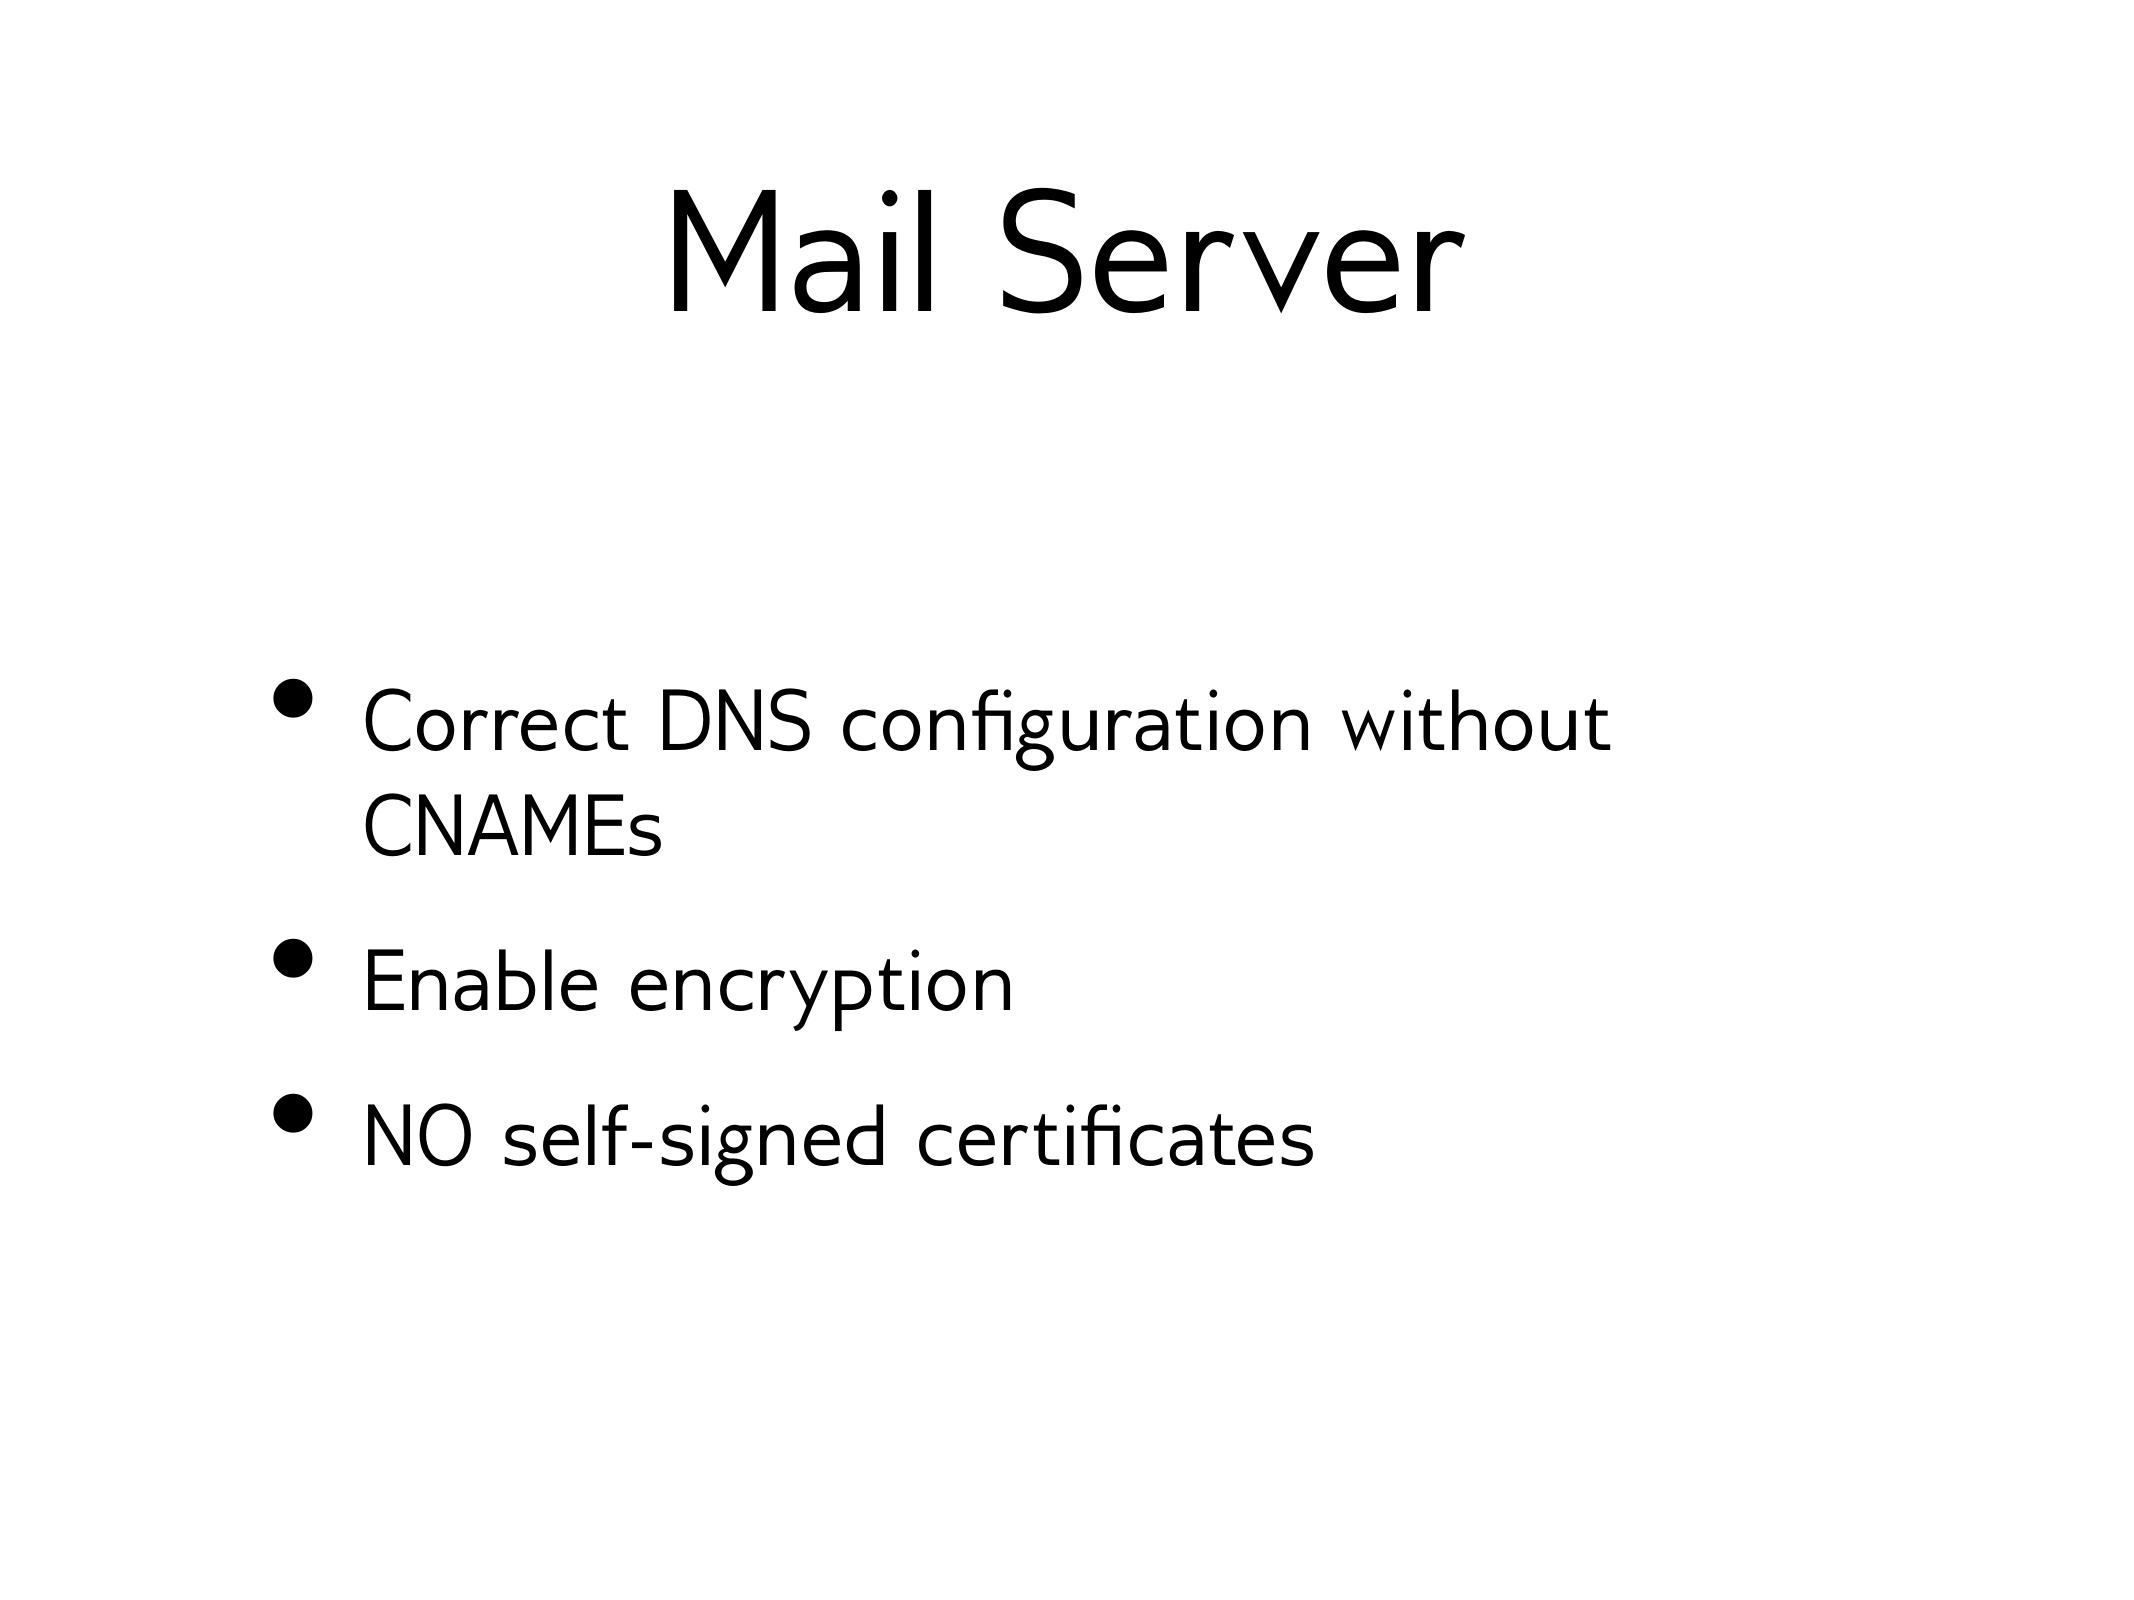

# Mail Server
Correct DNS configuration without CNAMEs
Enable encryption
NO self-signed certificates